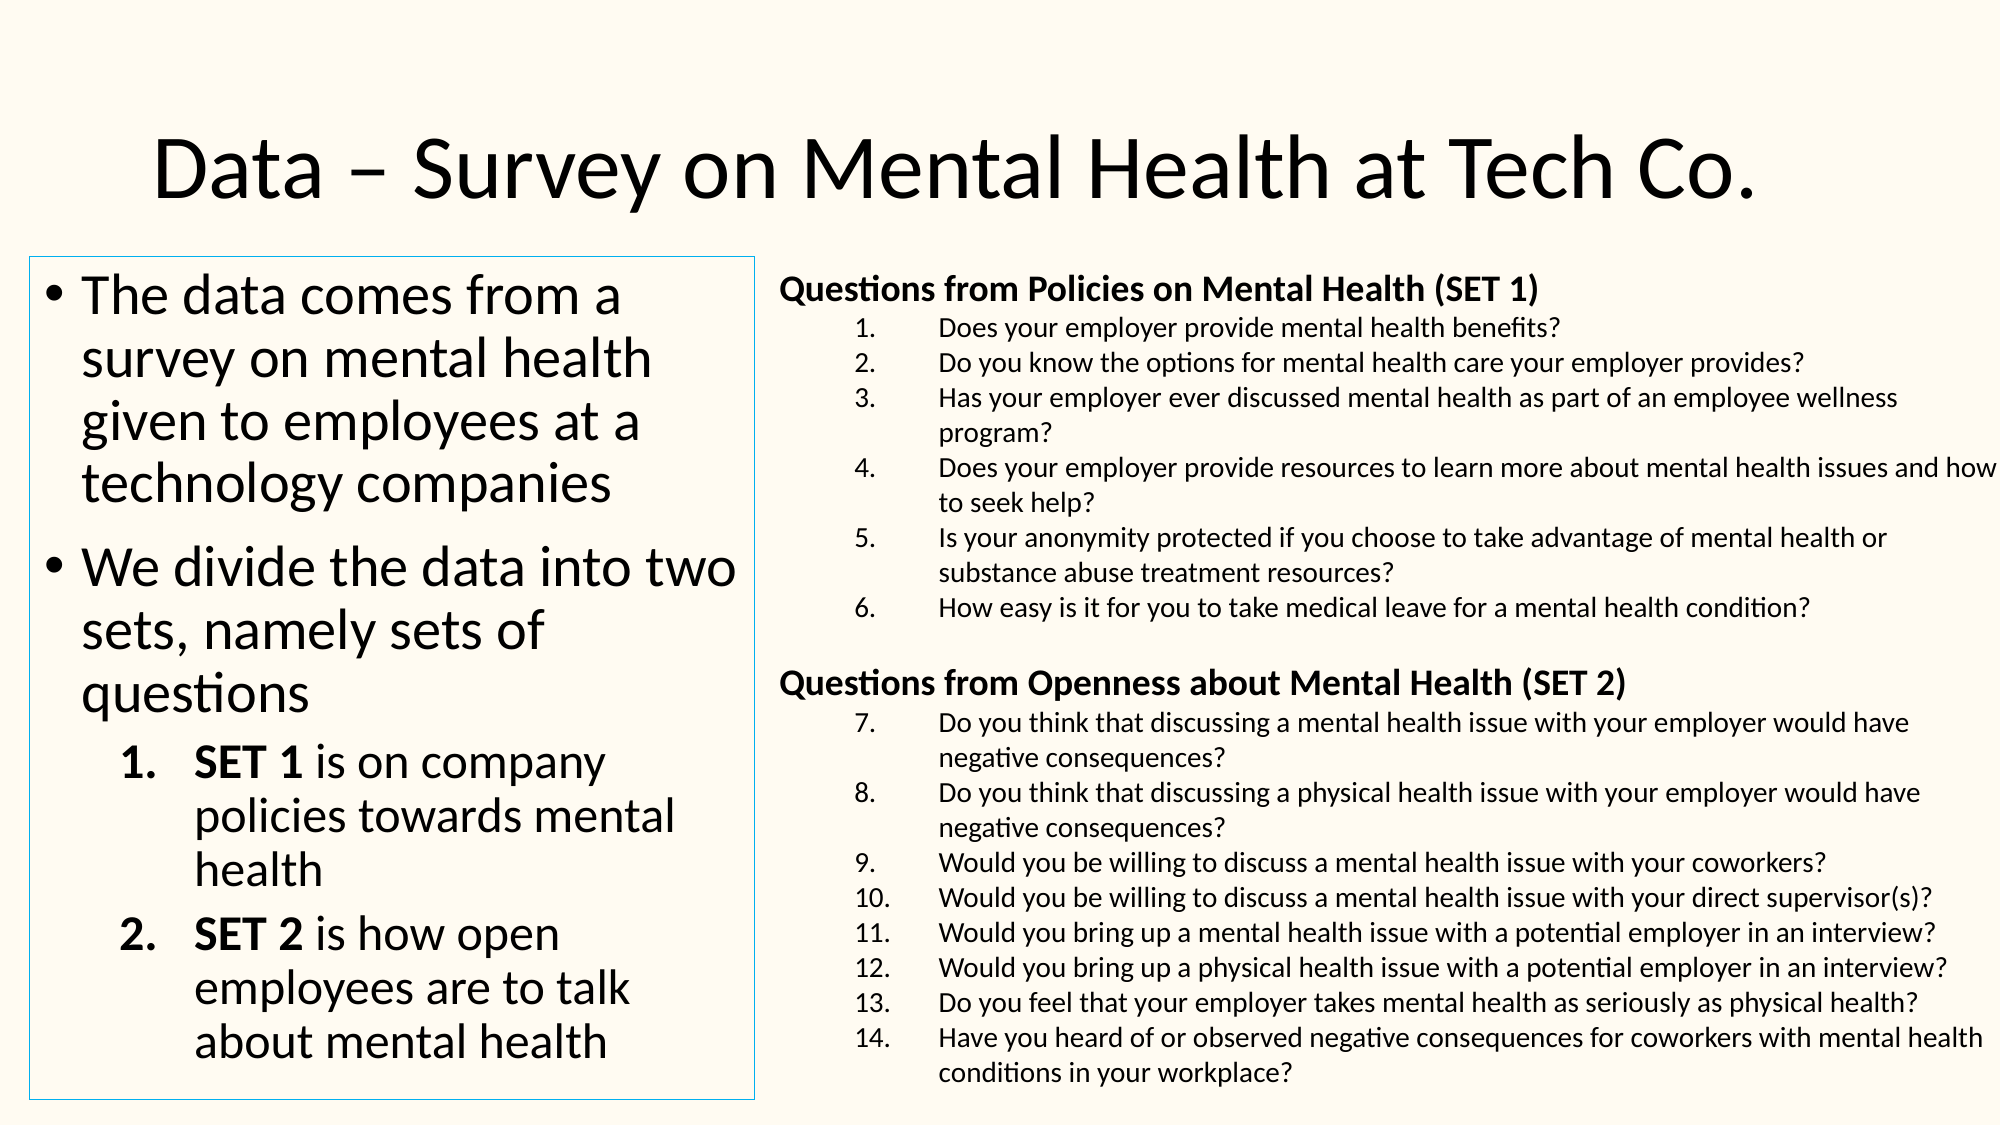

# Data – Survey on Mental Health at Tech Co.
Questions from Policies on Mental Health (SET 1)
Does your employer provide mental health benefits?
Do you know the options for mental health care your employer provides?
Has your employer ever discussed mental health as part of an employee wellness program?
Does your employer provide resources to learn more about mental health issues and how to seek help?
Is your anonymity protected if you choose to take advantage of mental health or substance abuse treatment resources?
How easy is it for you to take medical leave for a mental health condition?

Questions from Openness about Mental Health (SET 2)
Do you think that discussing a mental health issue with your employer would have negative consequences?
Do you think that discussing a physical health issue with your employer would have negative consequences?
Would you be willing to discuss a mental health issue with your coworkers?
Would you be willing to discuss a mental health issue with your direct supervisor(s)?
Would you bring up a mental health issue with a potential employer in an interview?
Would you bring up a physical health issue with a potential employer in an interview?
Do you feel that your employer takes mental health as seriously as physical health?
Have you heard of or observed negative consequences for coworkers with mental health conditions in your workplace?

The data comes from a survey on mental health given to employees at a technology companies
We divide the data into two sets, namely sets of questions
SET 1 is on company policies towards mental health
SET 2 is how open employees are to talk about mental health